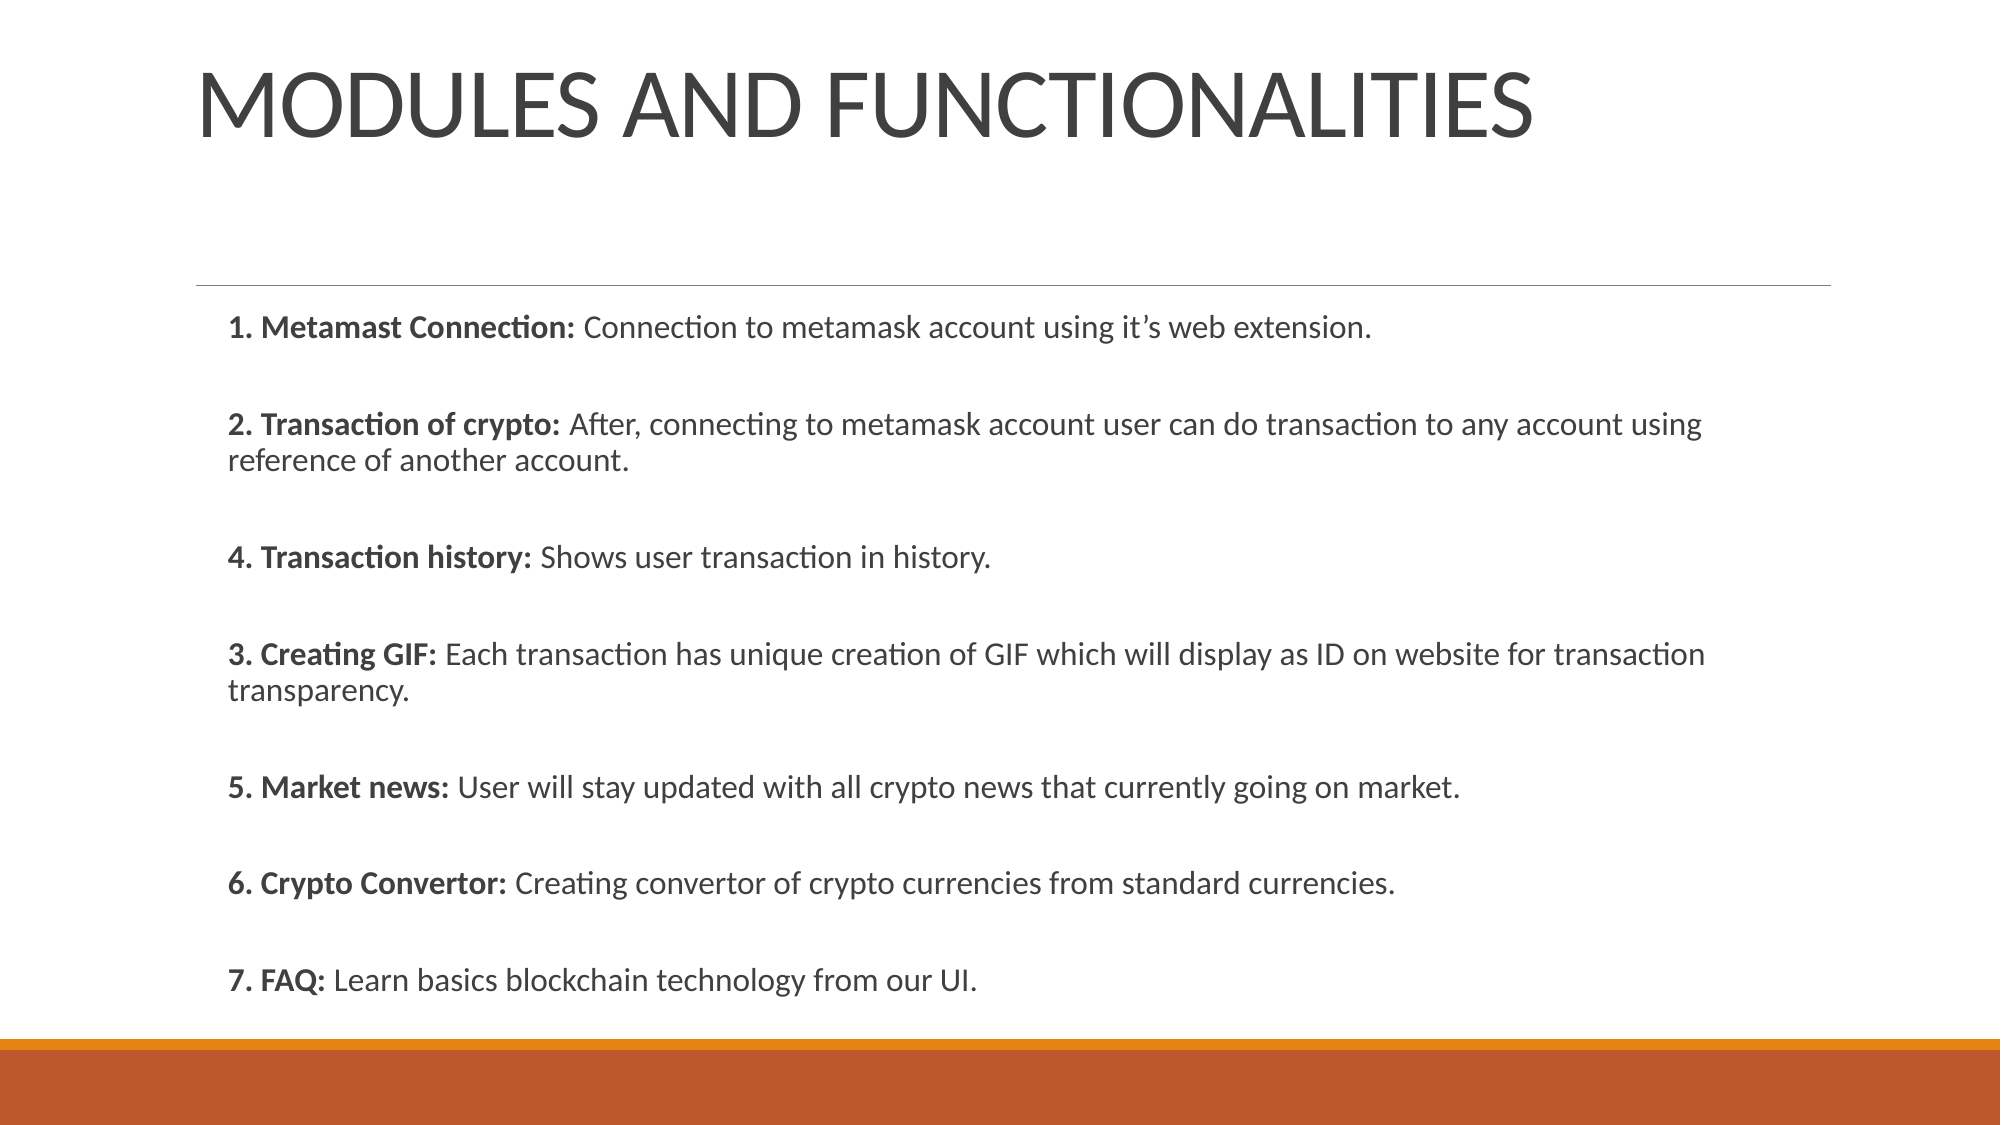

# MODULES AND FUNCTIONALITIES
1. Metamast Connection: Connection to metamask account using it’s web extension.

2. Transaction of crypto: After, connecting to metamask account user can do transaction to any account using reference of another account.

4. Transaction history: Shows user transaction in history.

3. Creating GIF: Each transaction has unique creation of GIF which will display as ID on website for transaction transparency.

5. Market news: User will stay updated with all crypto news that currently going on market.

6. Crypto Convertor: Creating convertor of crypto currencies from standard currencies.

7. FAQ: Learn basics blockchain technology from our UI.